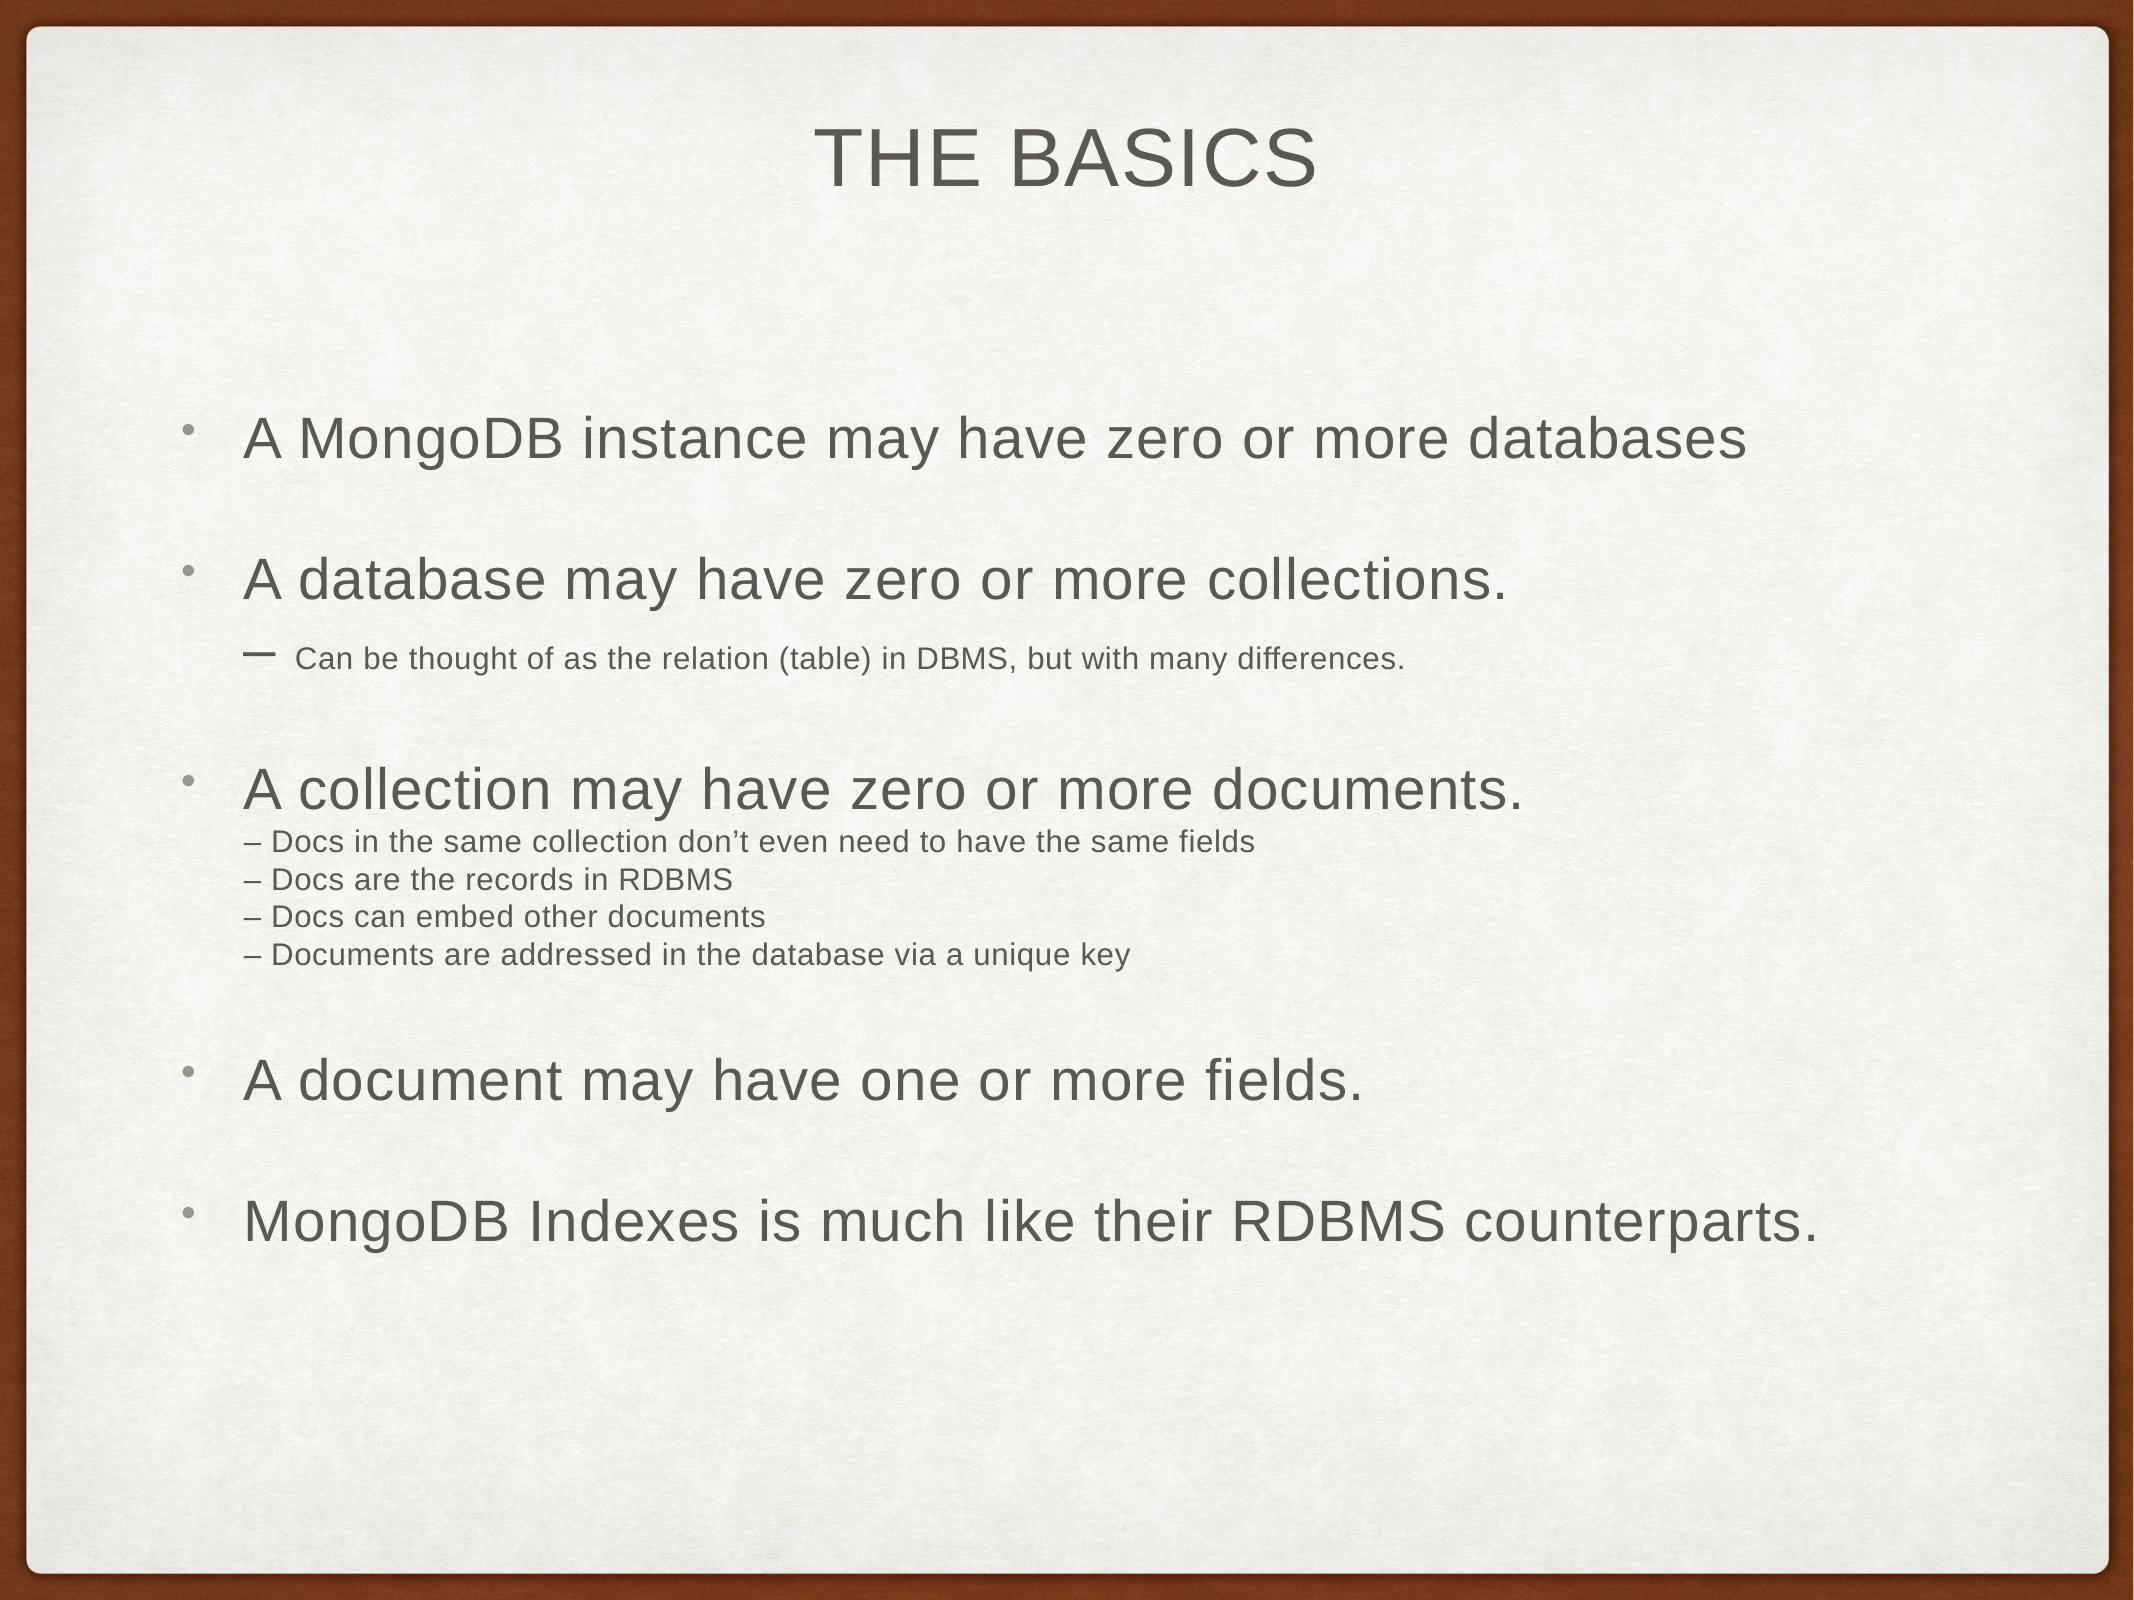

# The BASICS
A MongoDB instance may have zero or more databases
A database may have zero or more collections.
– Can be thought of as the relation (table) in DBMS, but with many differences.
A collection may have zero or more documents.
– Docs in the same collection don’t even need to have the same fields
– Docs are the records in RDBMS
– Docs can embed other documents
– Documents are addressed in the database via a unique key
A document may have one or more fields.
MongoDB Indexes is much like their RDBMS counterparts.